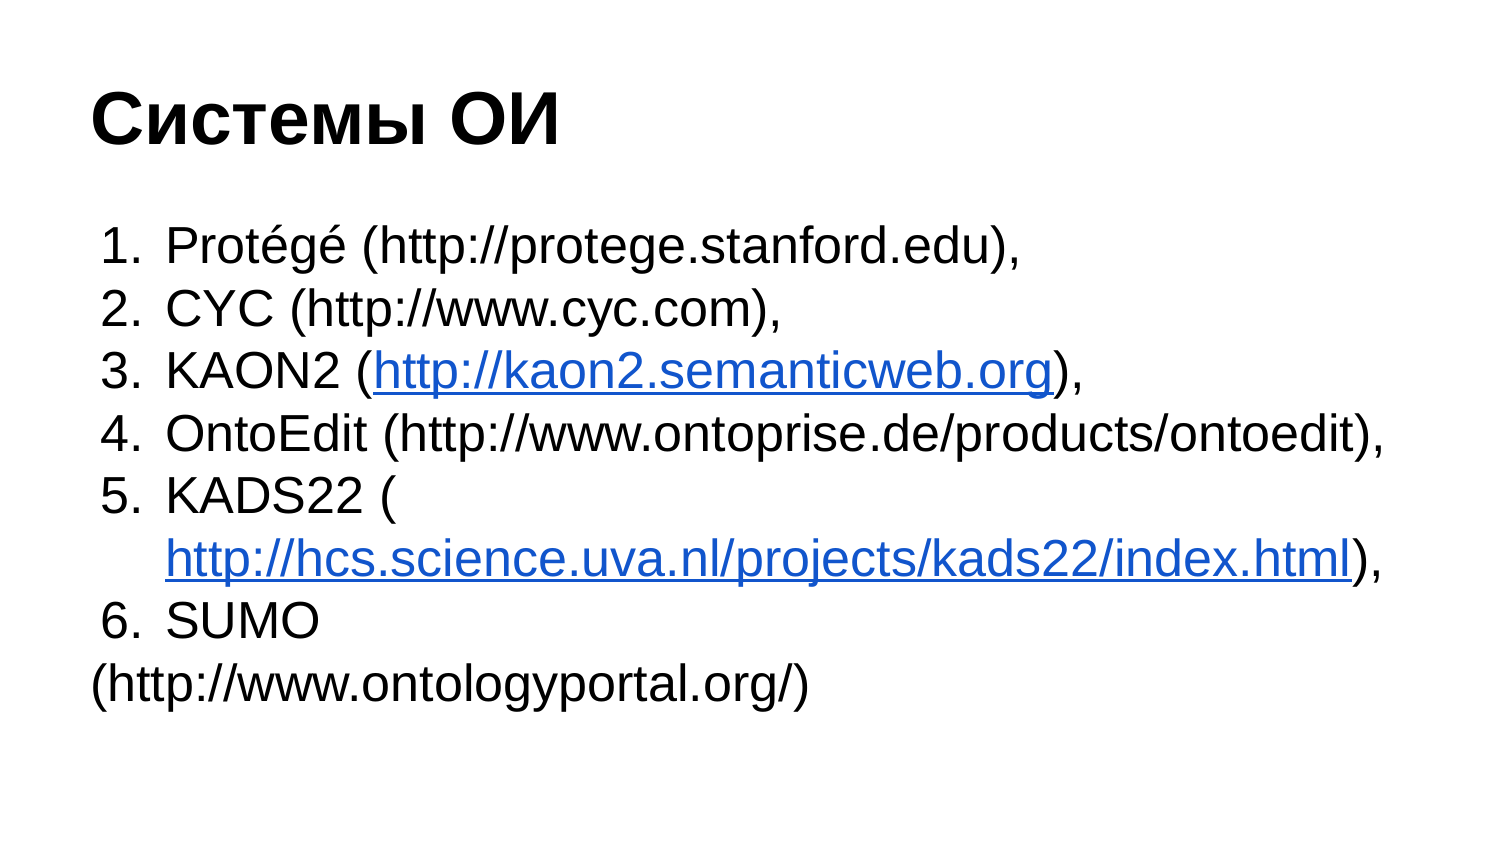

# Системы ОИ
Protégé (http://protege.stanford.edu),
CYC (http://www.cyc.com),
KAON2 (http://kaon2.semanticweb.org),
OntoEdit (http://www.ontoprise.de/products/ontoedit),
KADS22 (http://hcs.science.uva.nl/projects/kads22/index.html),
SUMO
(http://www.ontologyportal.org/)